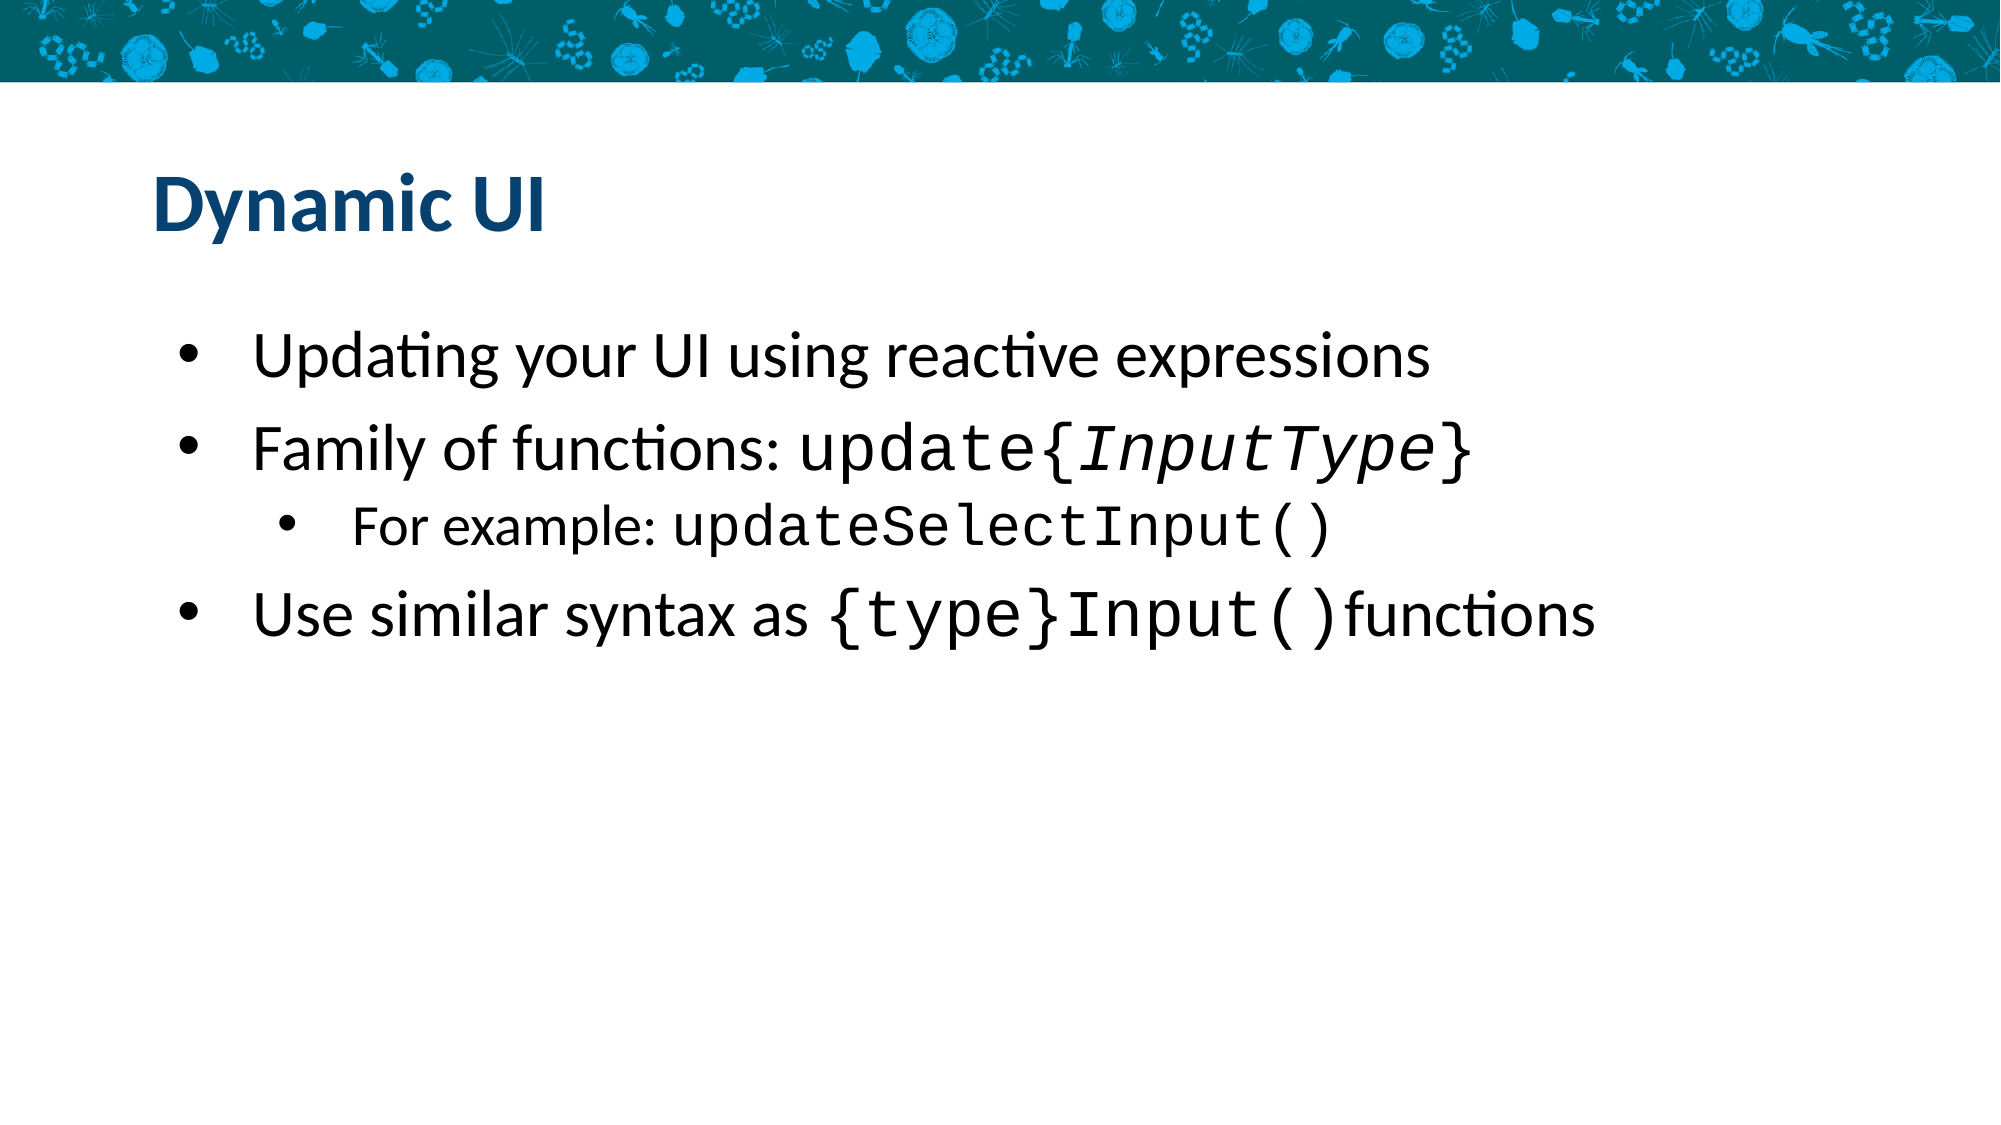

# Dynamic UI
Updating your UI using reactive expressions
Family of functions: update{InputType}
For example: updateSelectInput()
Use similar syntax as {type}Input()functions